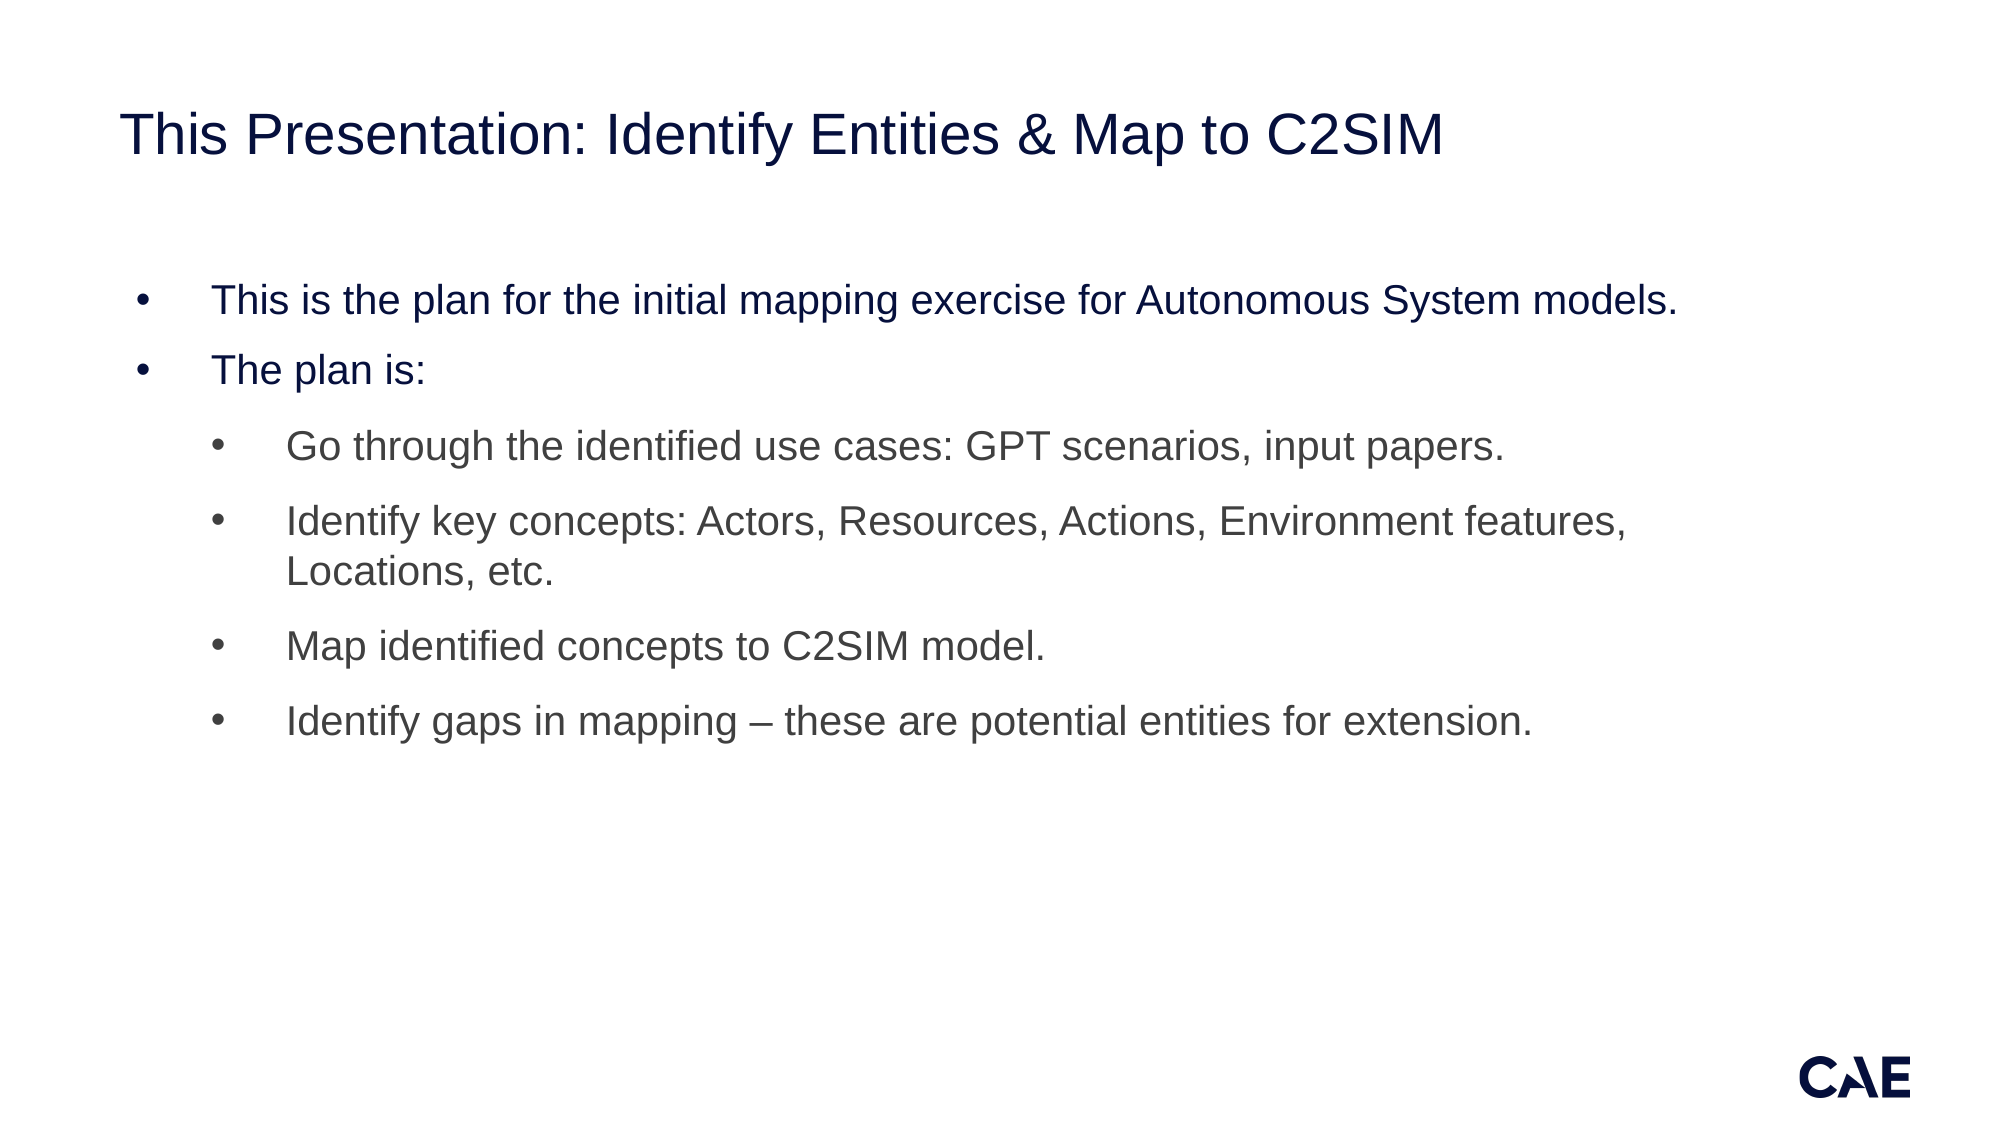

# This Presentation: Identify Entities & Map to C2SIM
This is the plan for the initial mapping exercise for Autonomous System models.
The plan is:
Go through the identified use cases: GPT scenarios, input papers.
Identify key concepts: Actors, Resources, Actions, Environment features, Locations, etc.
Map identified concepts to C2SIM model.
Identify gaps in mapping – these are potential entities for extension.